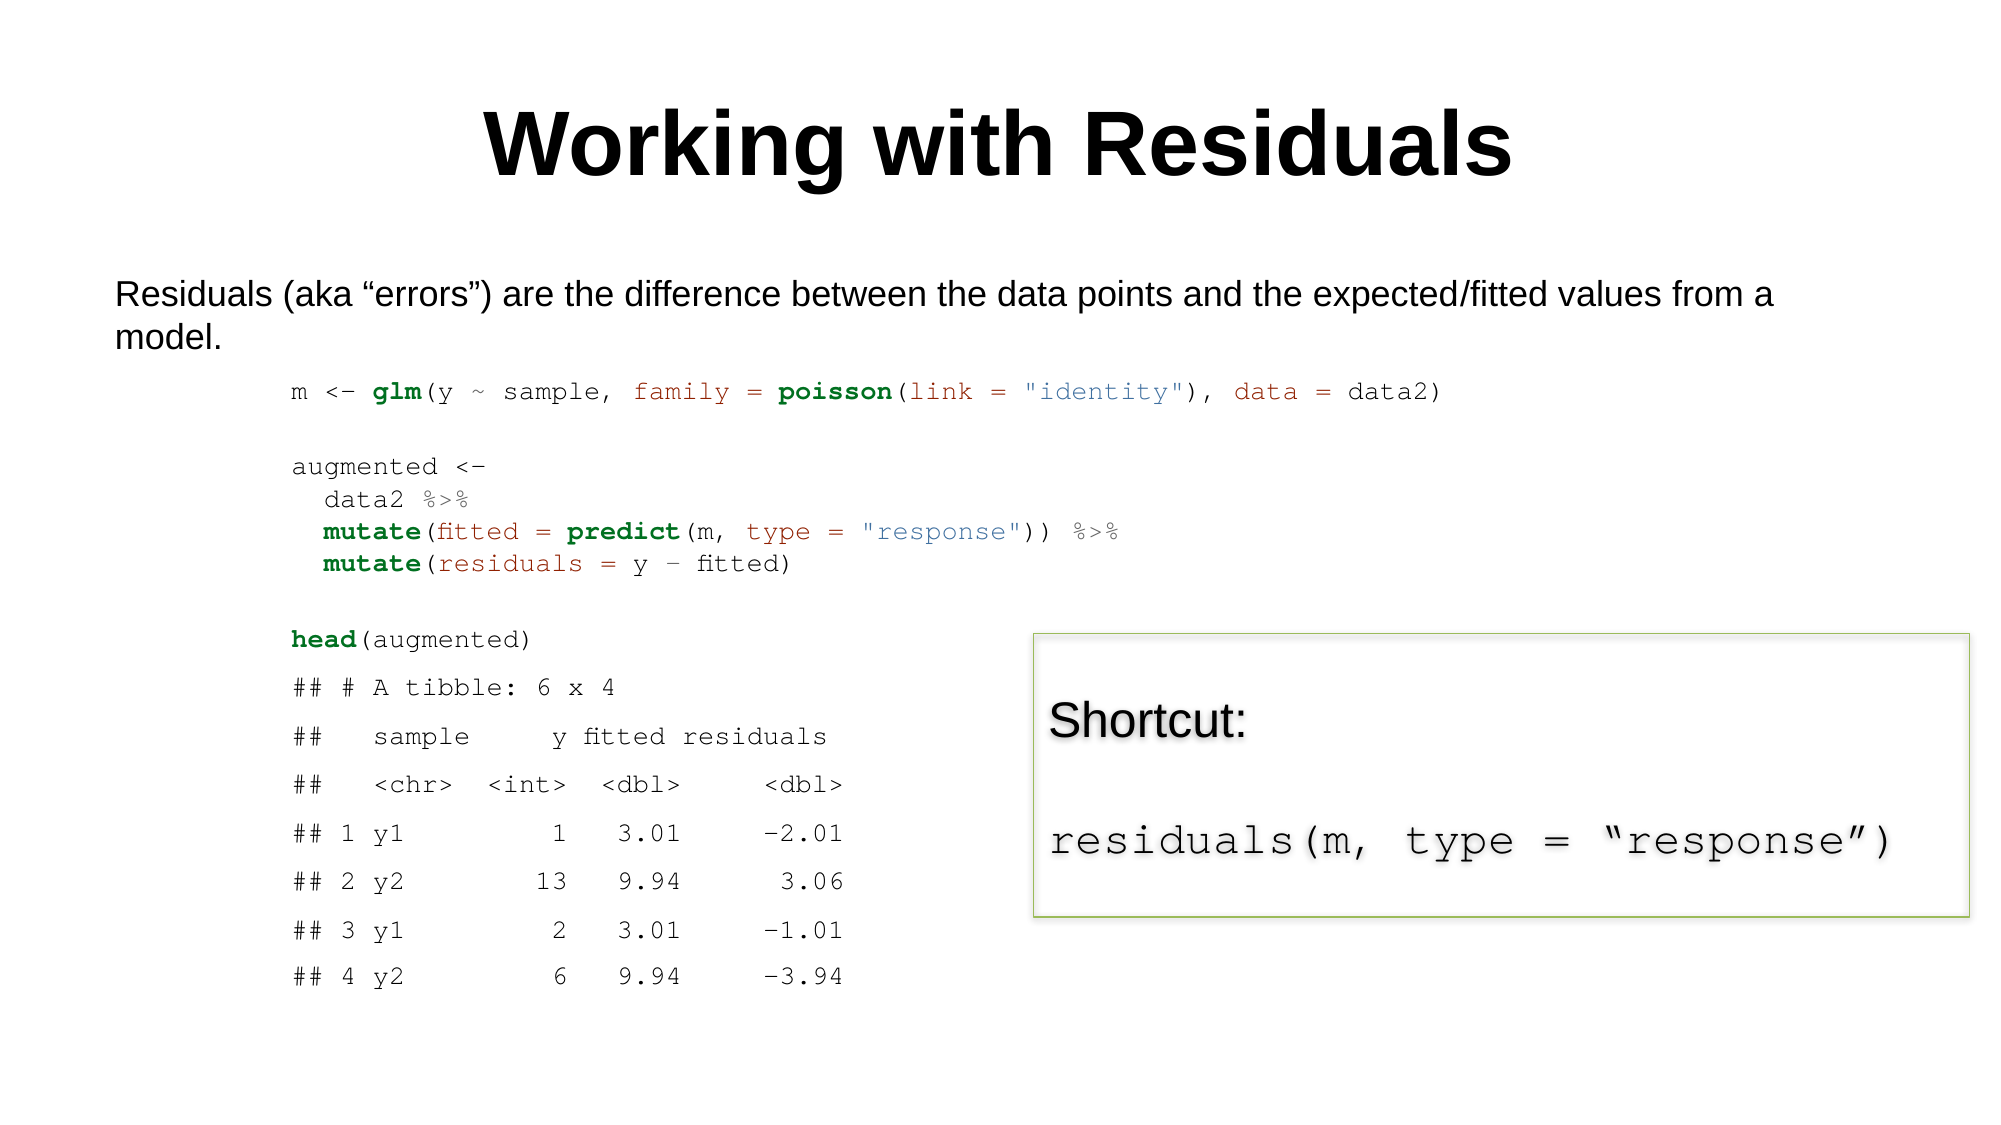

# Working with Residuals
Residuals (aka “errors”) are the difference between the data points and the expected/fitted values from a model.
m <- glm(y ~ sample, family = poisson(link = "identity"), data = data2)
augmented <-
  data2 %>%
  mutate(fitted = predict(m, type = "response")) %>%
  mutate(residuals = y - fitted)
head(augmented)
## # A tibble: 6 x 4
##   sample     y fitted residuals
##   <chr>  <int>  <dbl>     <dbl>
## 1 y1         1   3.01     -2.01
## 2 y2        13   9.94      3.06
## 3 y1         2   3.01     -1.01
## 4 y2         6   9.94     -3.94
Shortcut:

residuals(m, type = “response”)